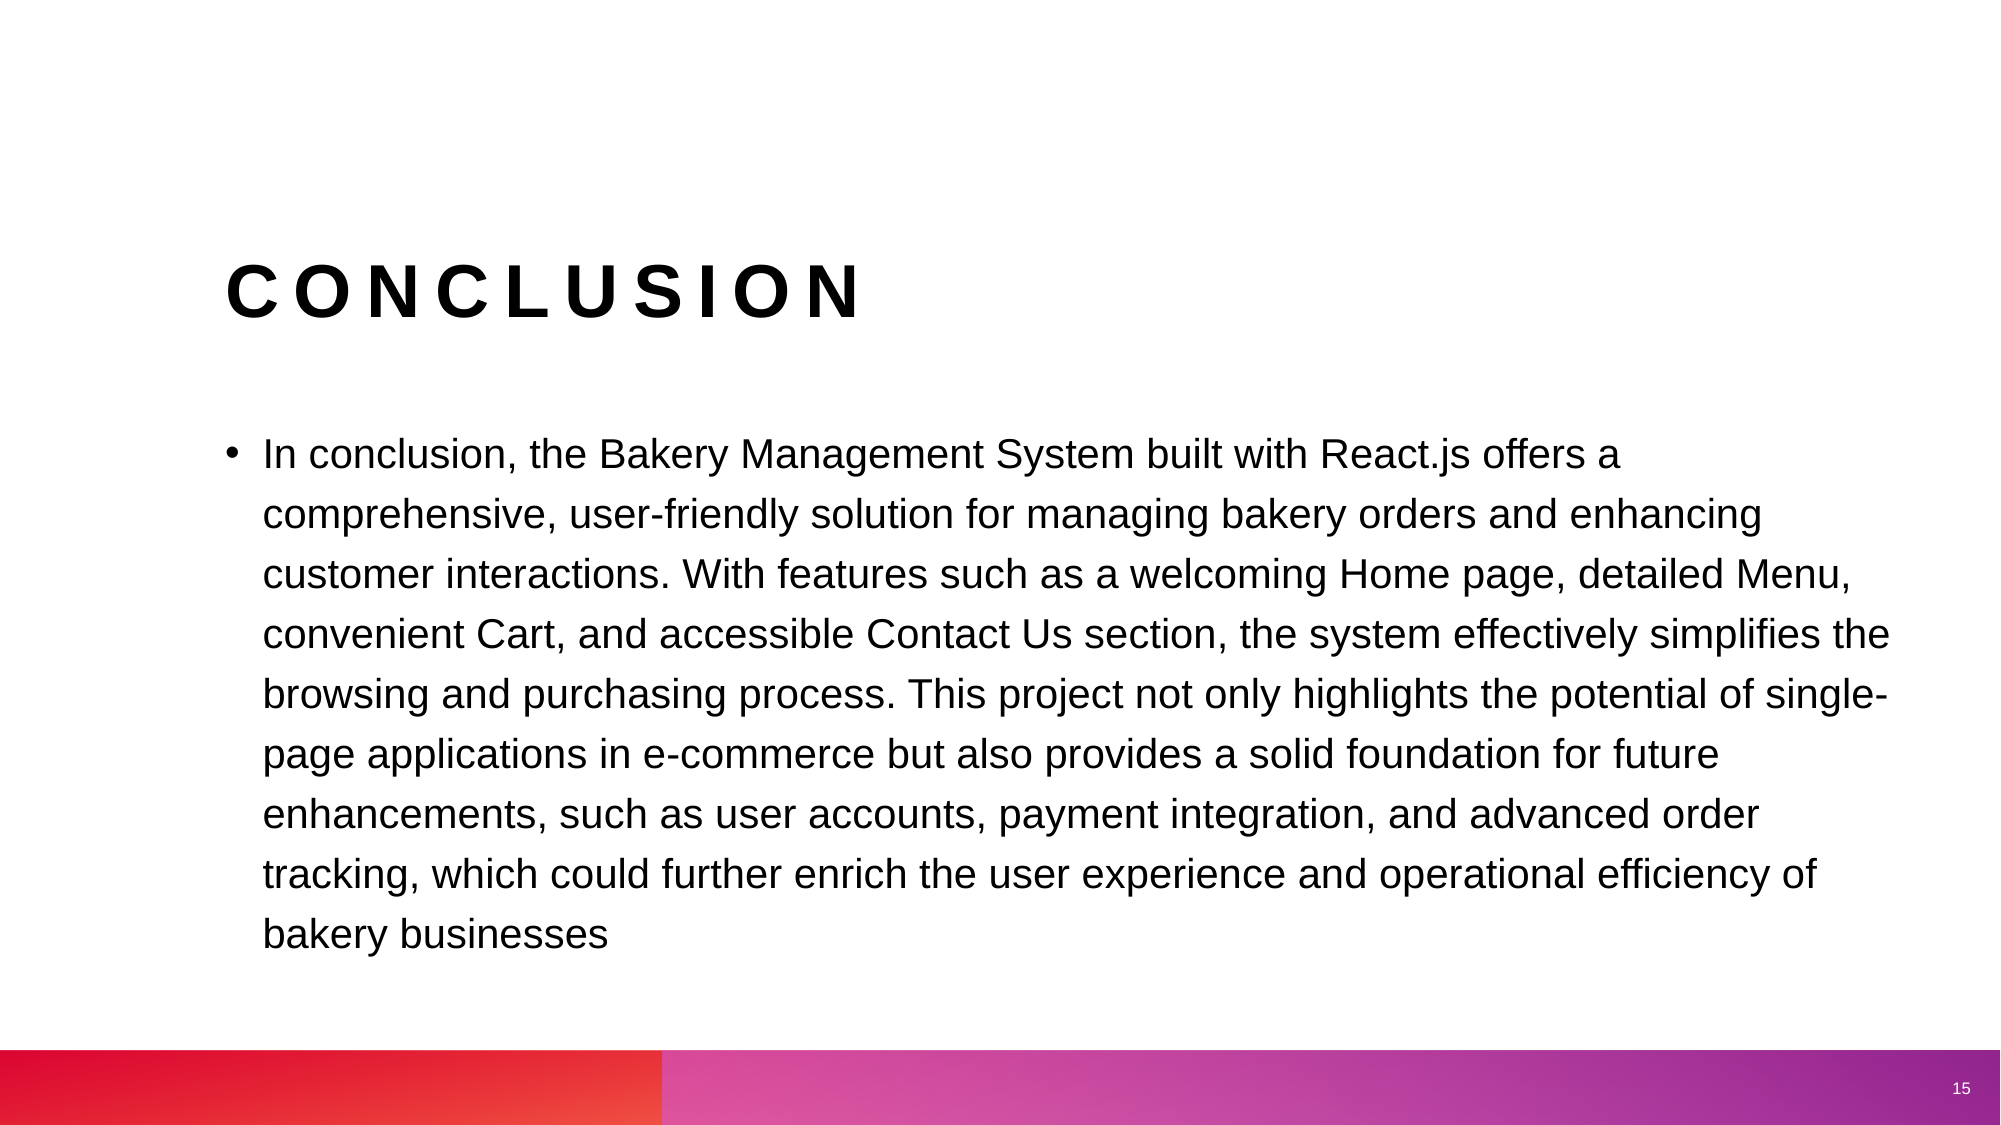

# CONCLUSION

In conclusion, the Bakery Management System built with React.js offers a comprehensive, user-friendly solution for managing bakery orders and enhancing customer interactions. With features such as a welcoming Home page, detailed Menu, convenient Cart, and accessible Contact Us section, the system effectively simplifies the browsing and purchasing process. This project not only highlights the potential of single-page applications in e-commerce but also provides a solid foundation for future enhancements, such as user accounts, payment integration, and advanced order tracking, which could further enrich the user experience and operational efficiency of bakery businesses
15